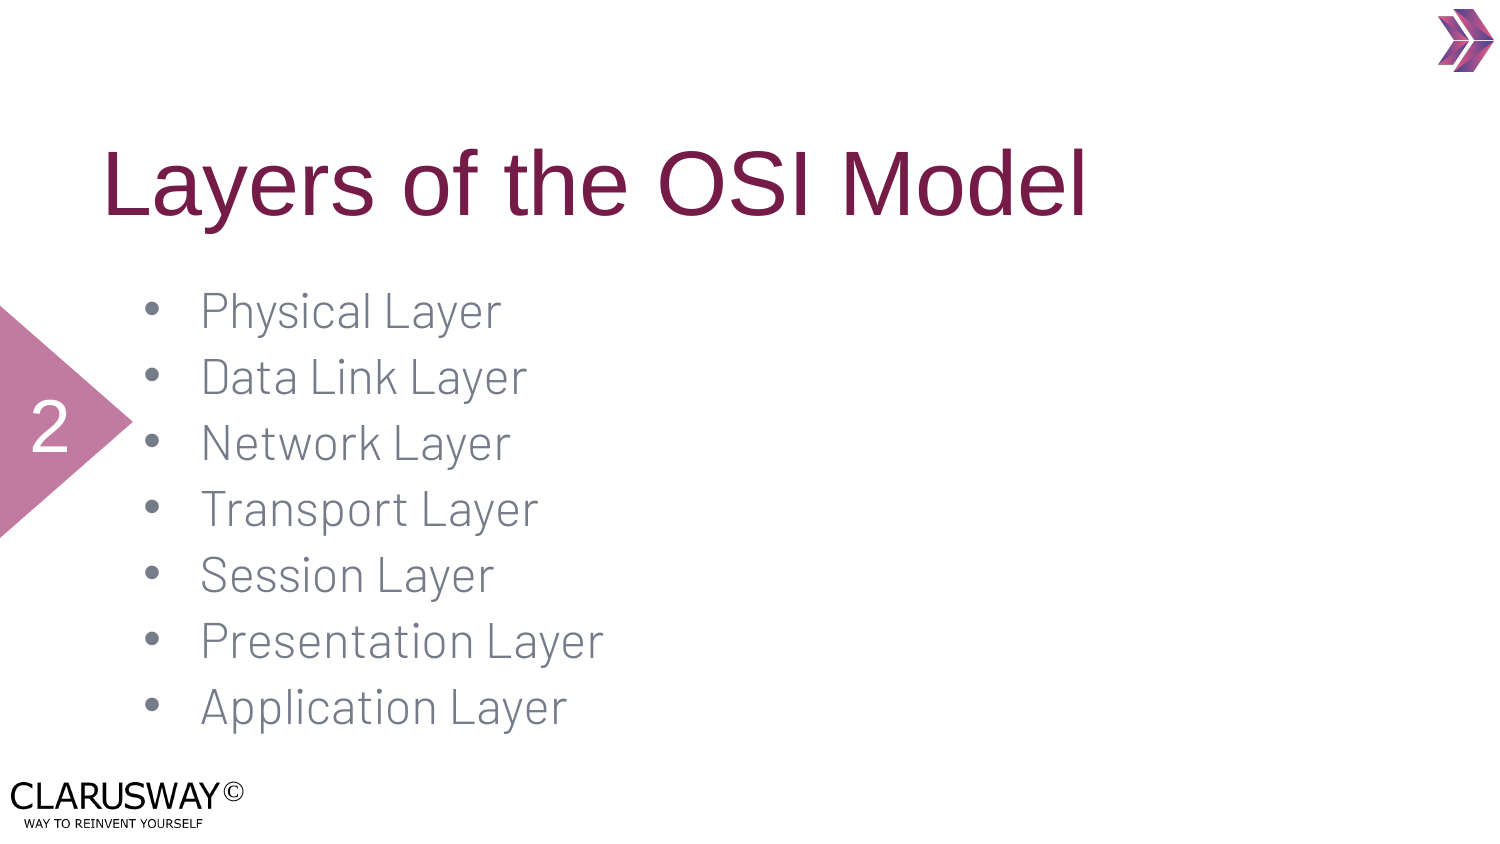

# Layers of the OSI Model
Physical Layer
Data Link Layer
Network Layer
Transport Layer
Session Layer
Presentation Layer
Application Layer

2